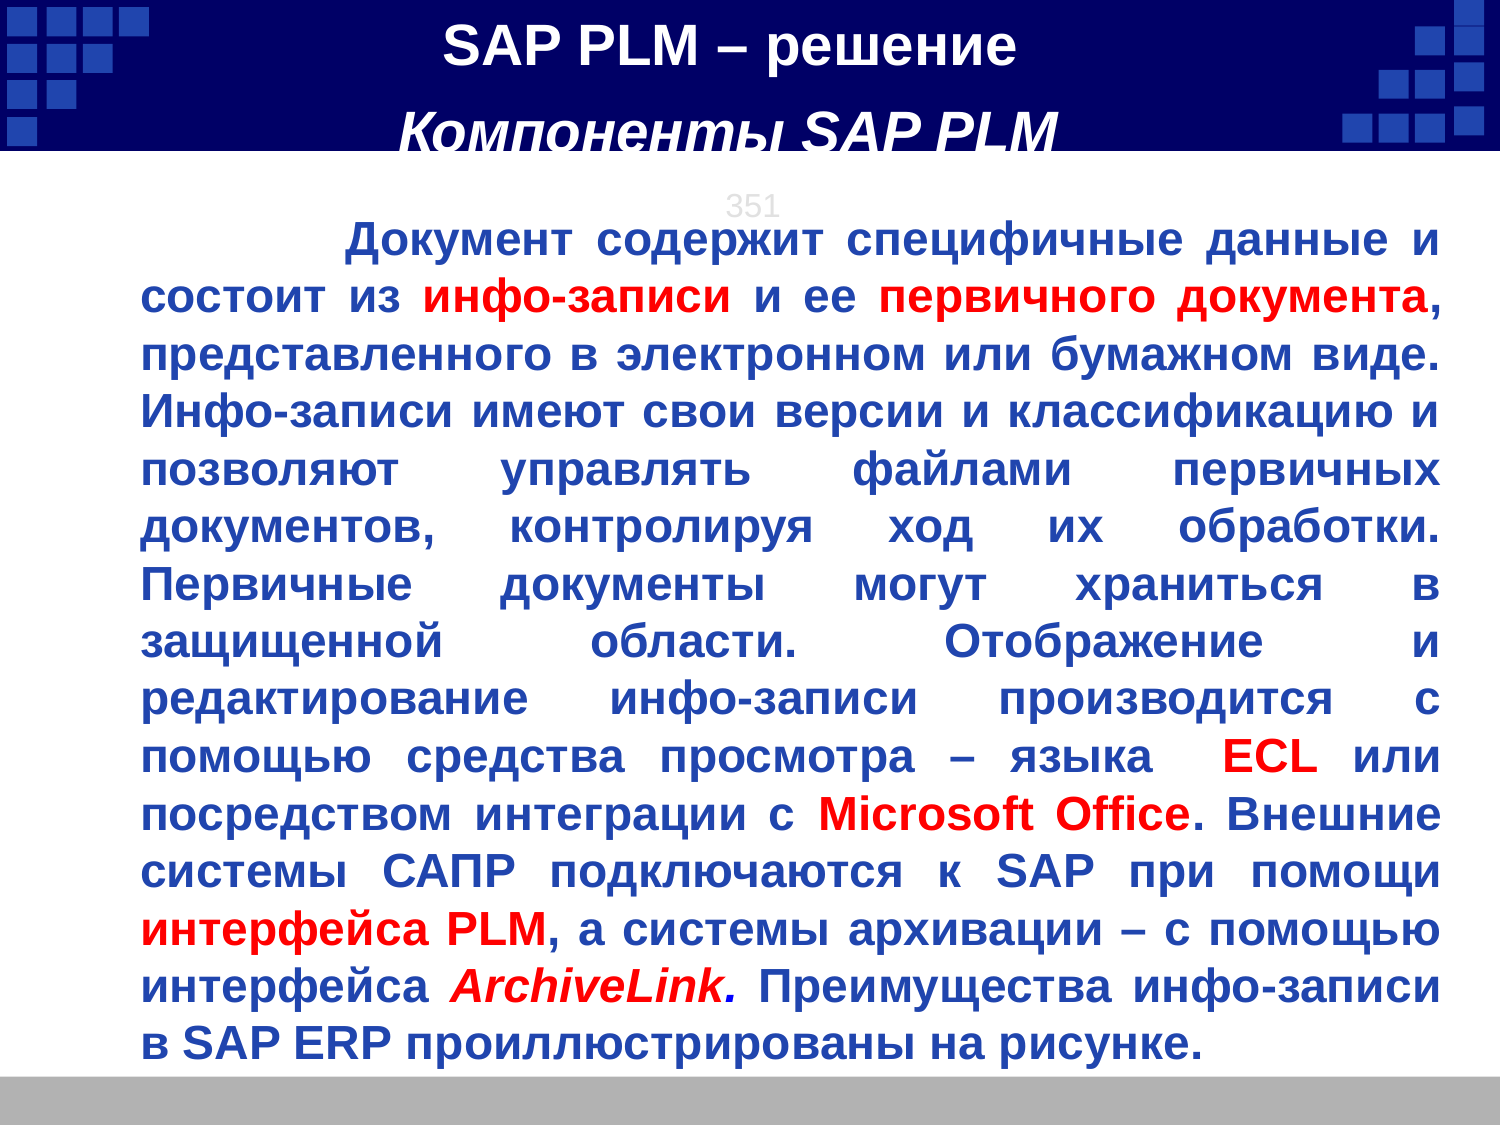

SAP PLM – решение
Компоненты SAP PLM
351
             Документ содержит специфичные данные и состоит из инфо-записи и ее первичного документа, представленного в электронном или бумажном виде. Инфо-записи имеют свои версии и классификацию и позволяют управлять файлами первичных документов, контролируя ход их обработки. Первичные документы могут храниться в защищенной области. Отображение и редактирование инфо-записи производится с помощью средства просмотра – языка  ECL или посредством интеграции с Microsoft Office. Внешние системы САПР подключаются к SAP при помощи интерфейса PLM, а системы архивации – с помощью интерфейса ArchiveLink. Преимущества инфо-записи в SAP ERP проиллюстрированы на рисунке.